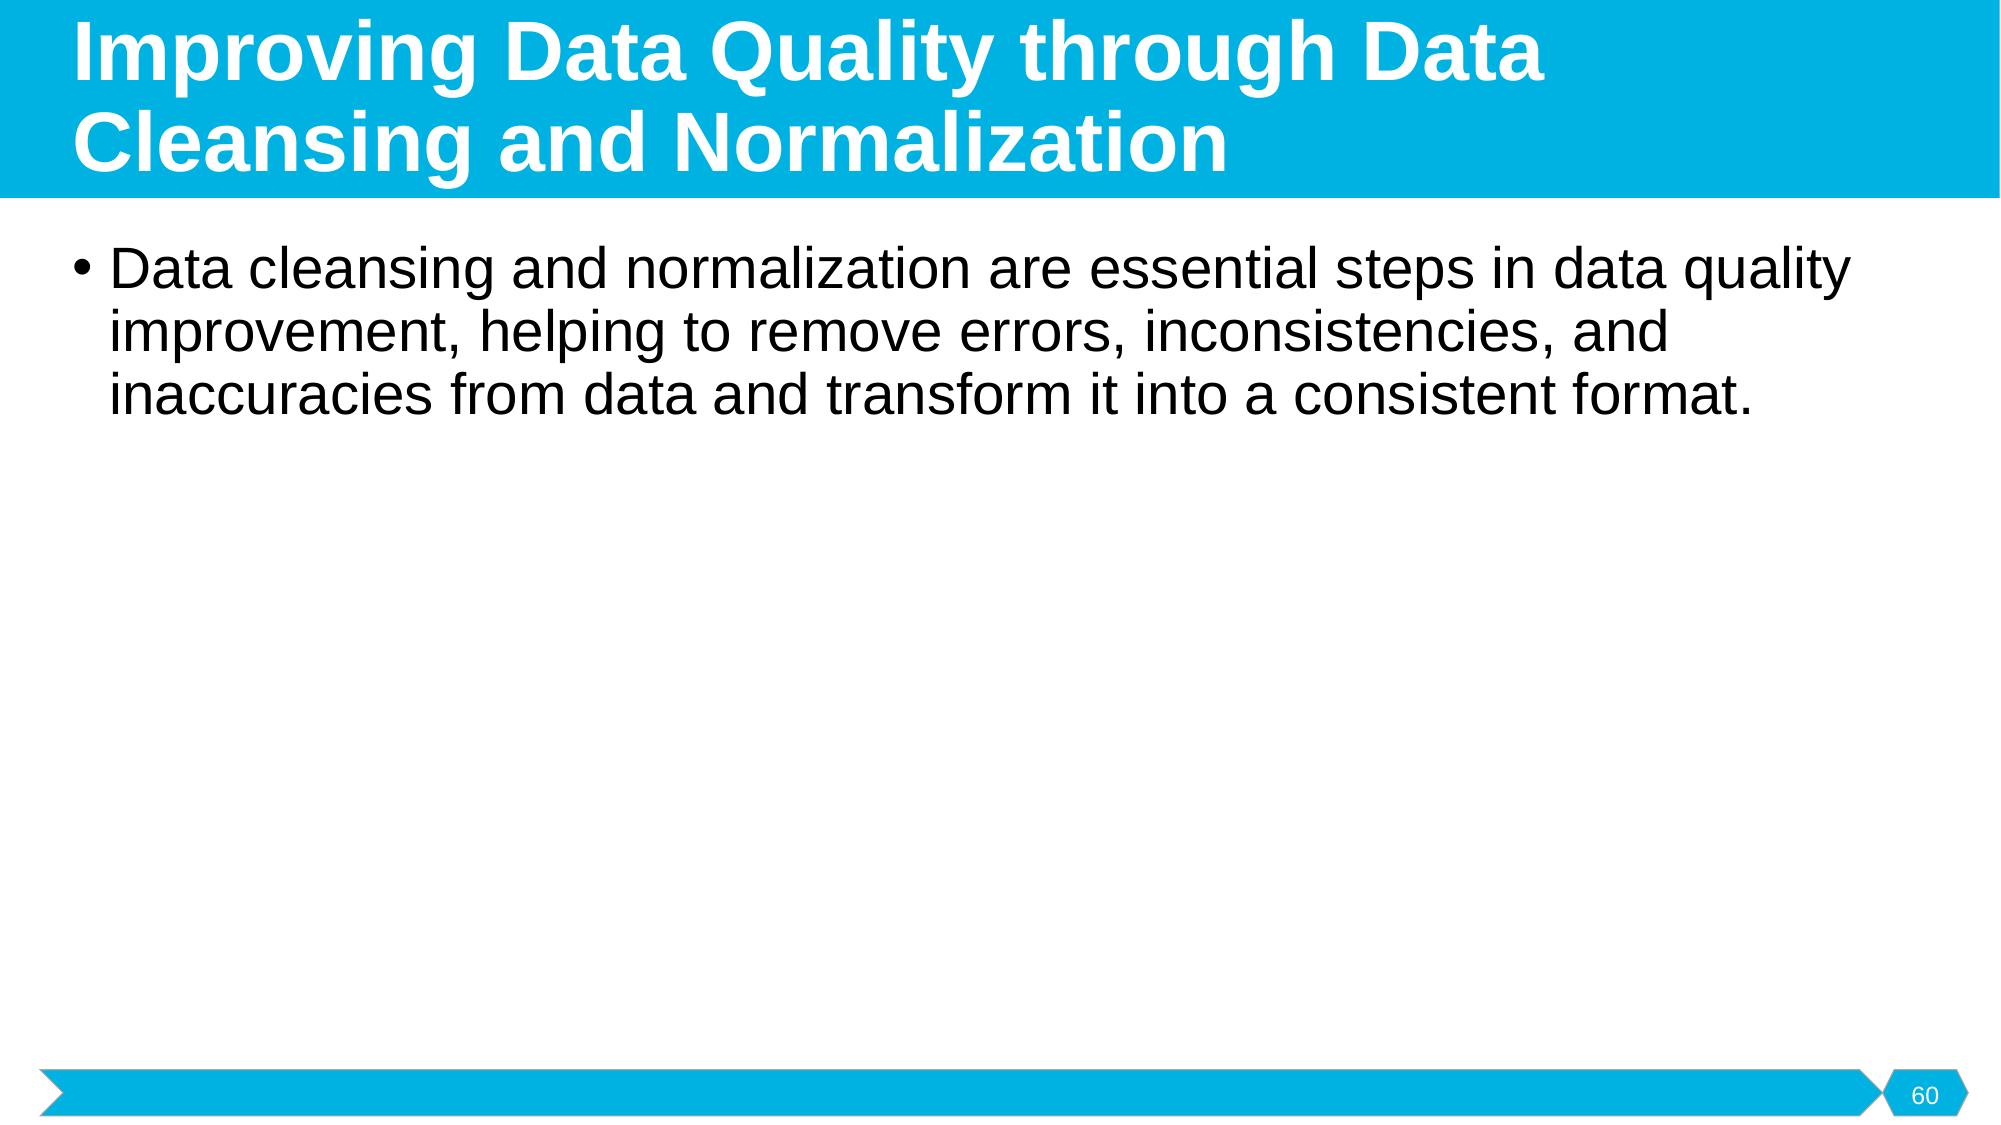

# Improving Data Quality through Data Cleansing and Normalization
Data cleansing and normalization are essential steps in data quality improvement, helping to remove errors, inconsistencies, and inaccuracies from data and transform it into a consistent format.
60